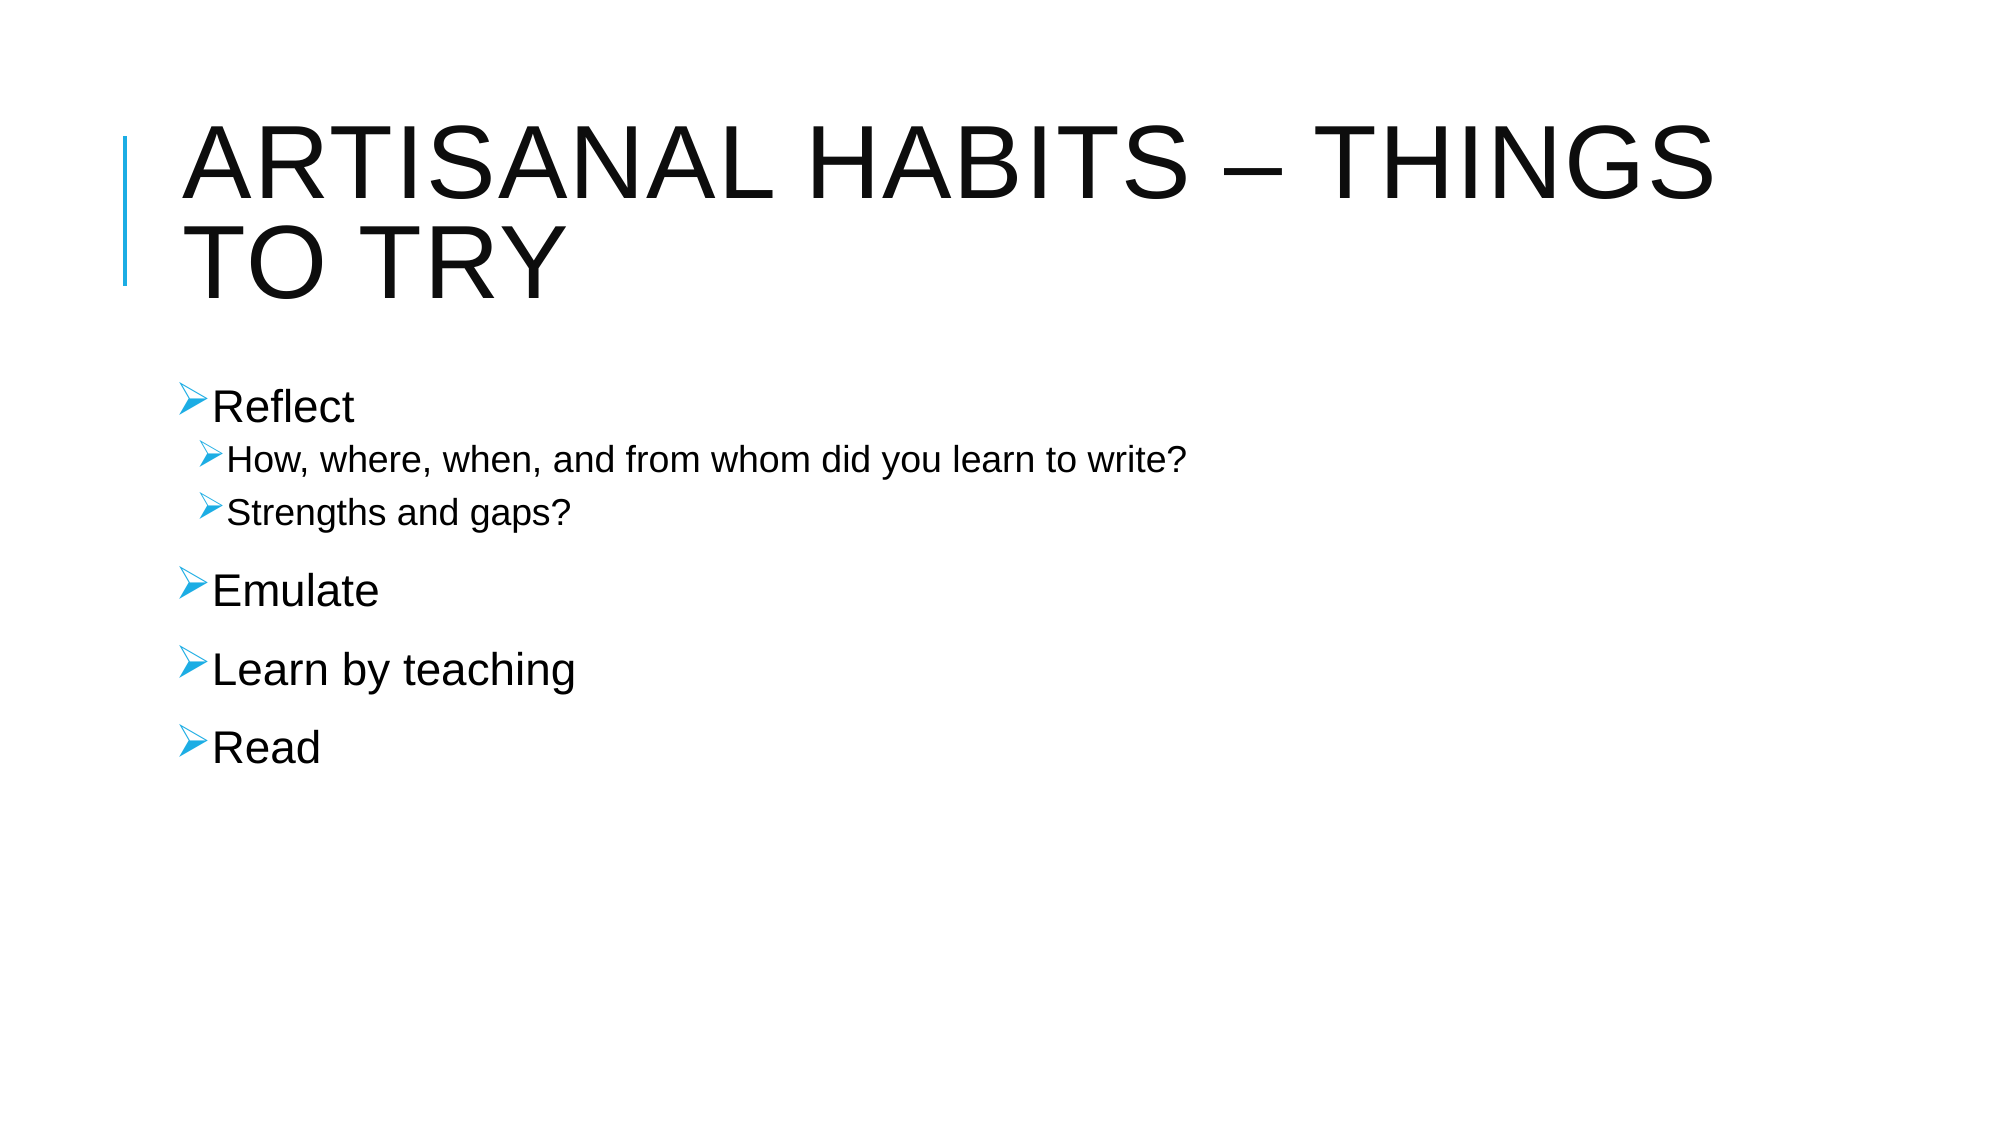

# Artisanal Habits – Things to Try
Reflect
How, where, when, and from whom did you learn to write?
Strengths and gaps?
Emulate
Learn by teaching
Read